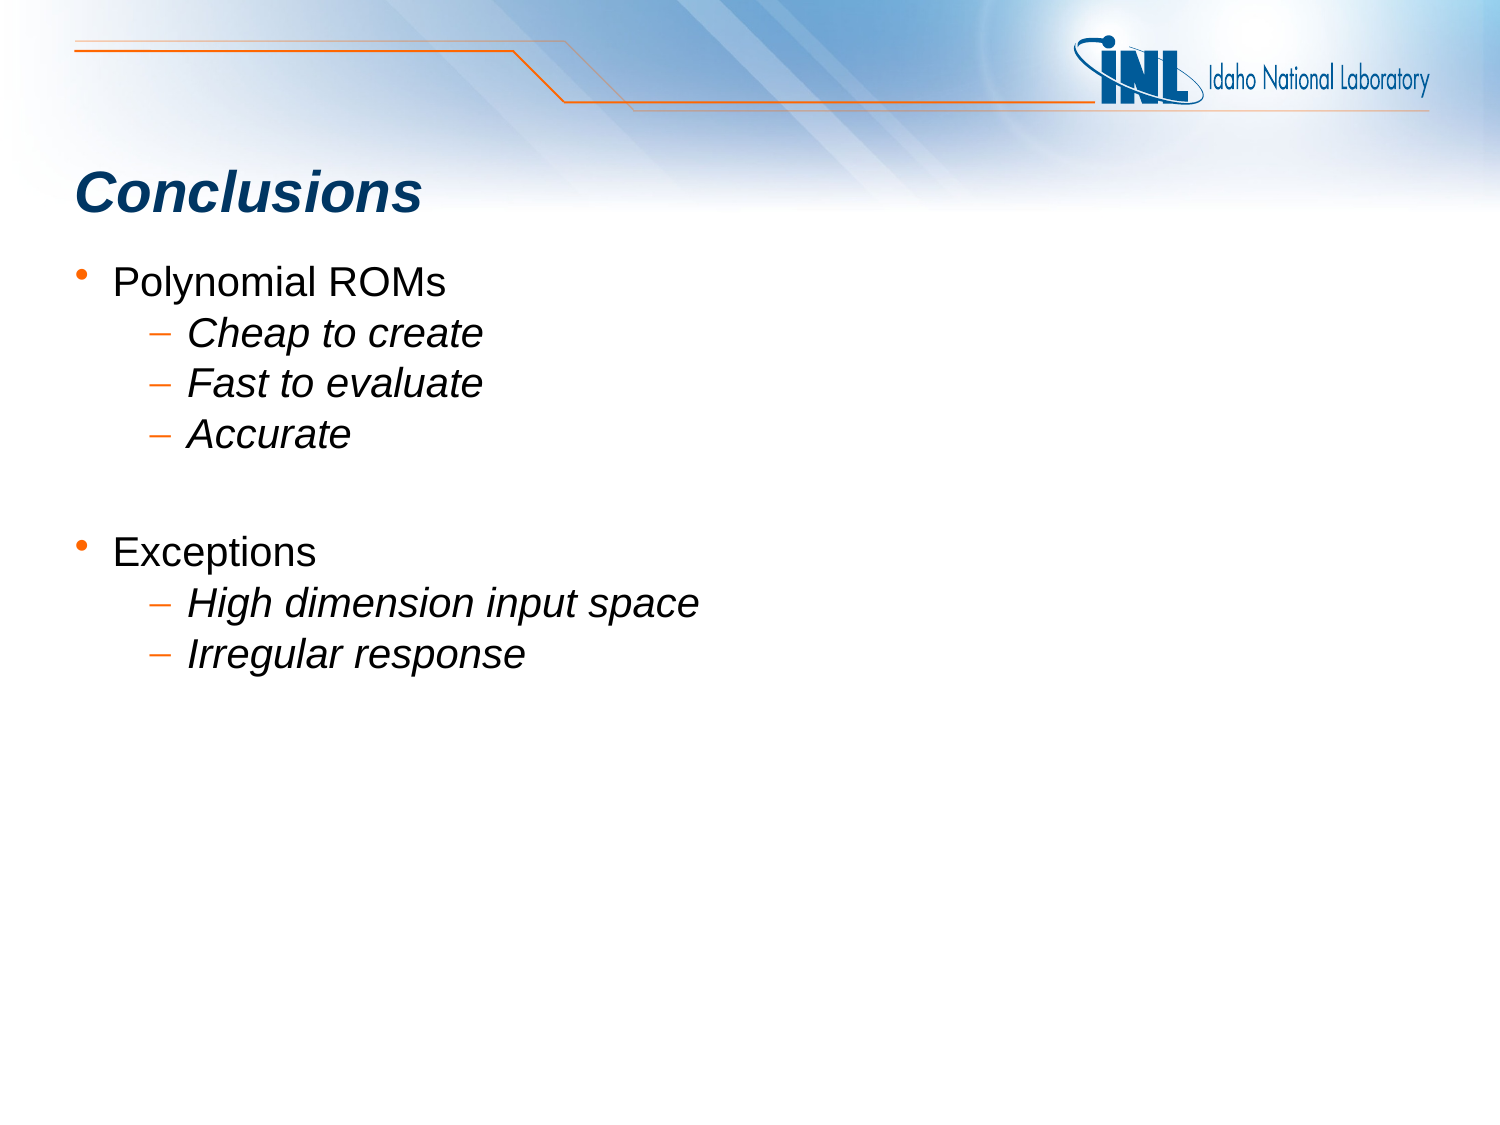

# Conclusions
Polynomial ROMs
Cheap to create
Fast to evaluate
Accurate

Exceptions
High dimension input space
Irregular response